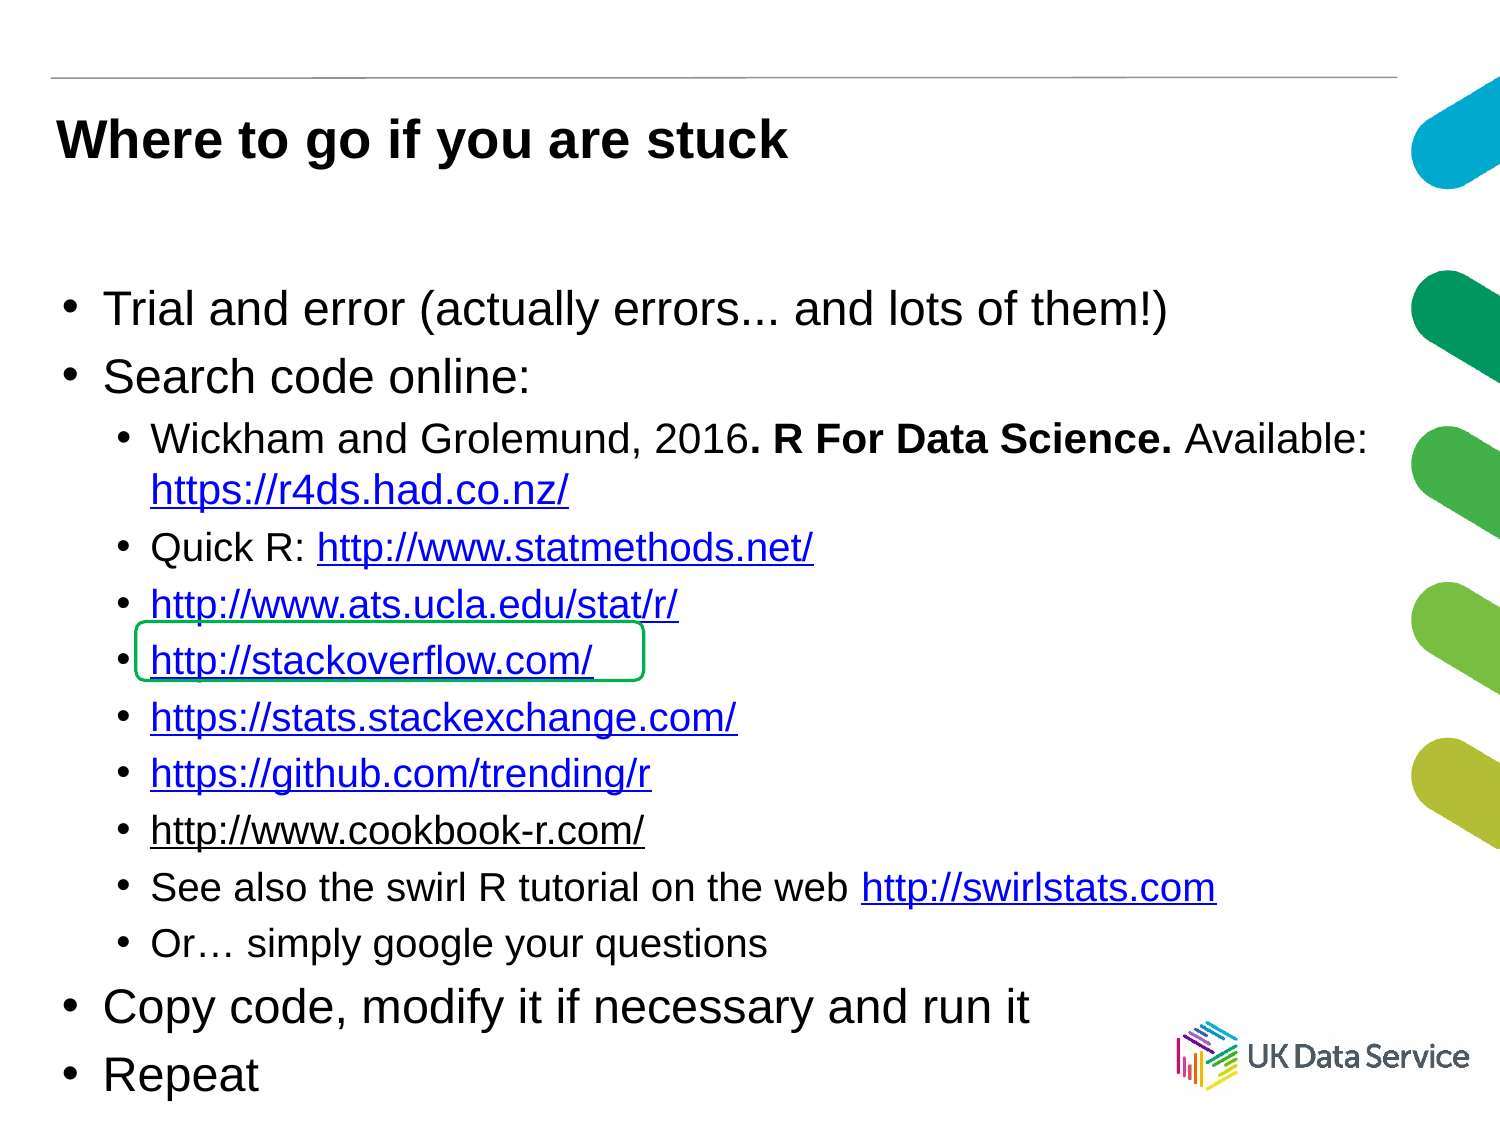

# Where to go if you are stuck
Trial and error (actually errors... and lots of them!)
Search code online:
Wickham and Grolemund, 2016. R For Data Science. Available: https://r4ds.had.co.nz/
Quick R: http://www.statmethods.net/
http://www.ats.ucla.edu/stat/r/
http://stackoverflow.com/
https://stats.stackexchange.com/
https://github.com/trending/r
http://www.cookbook-r.com/
See also the swirl R tutorial on the web http://swirlstats.com
Or… simply google your questions
Copy code, modify it if necessary and run it
Repeat